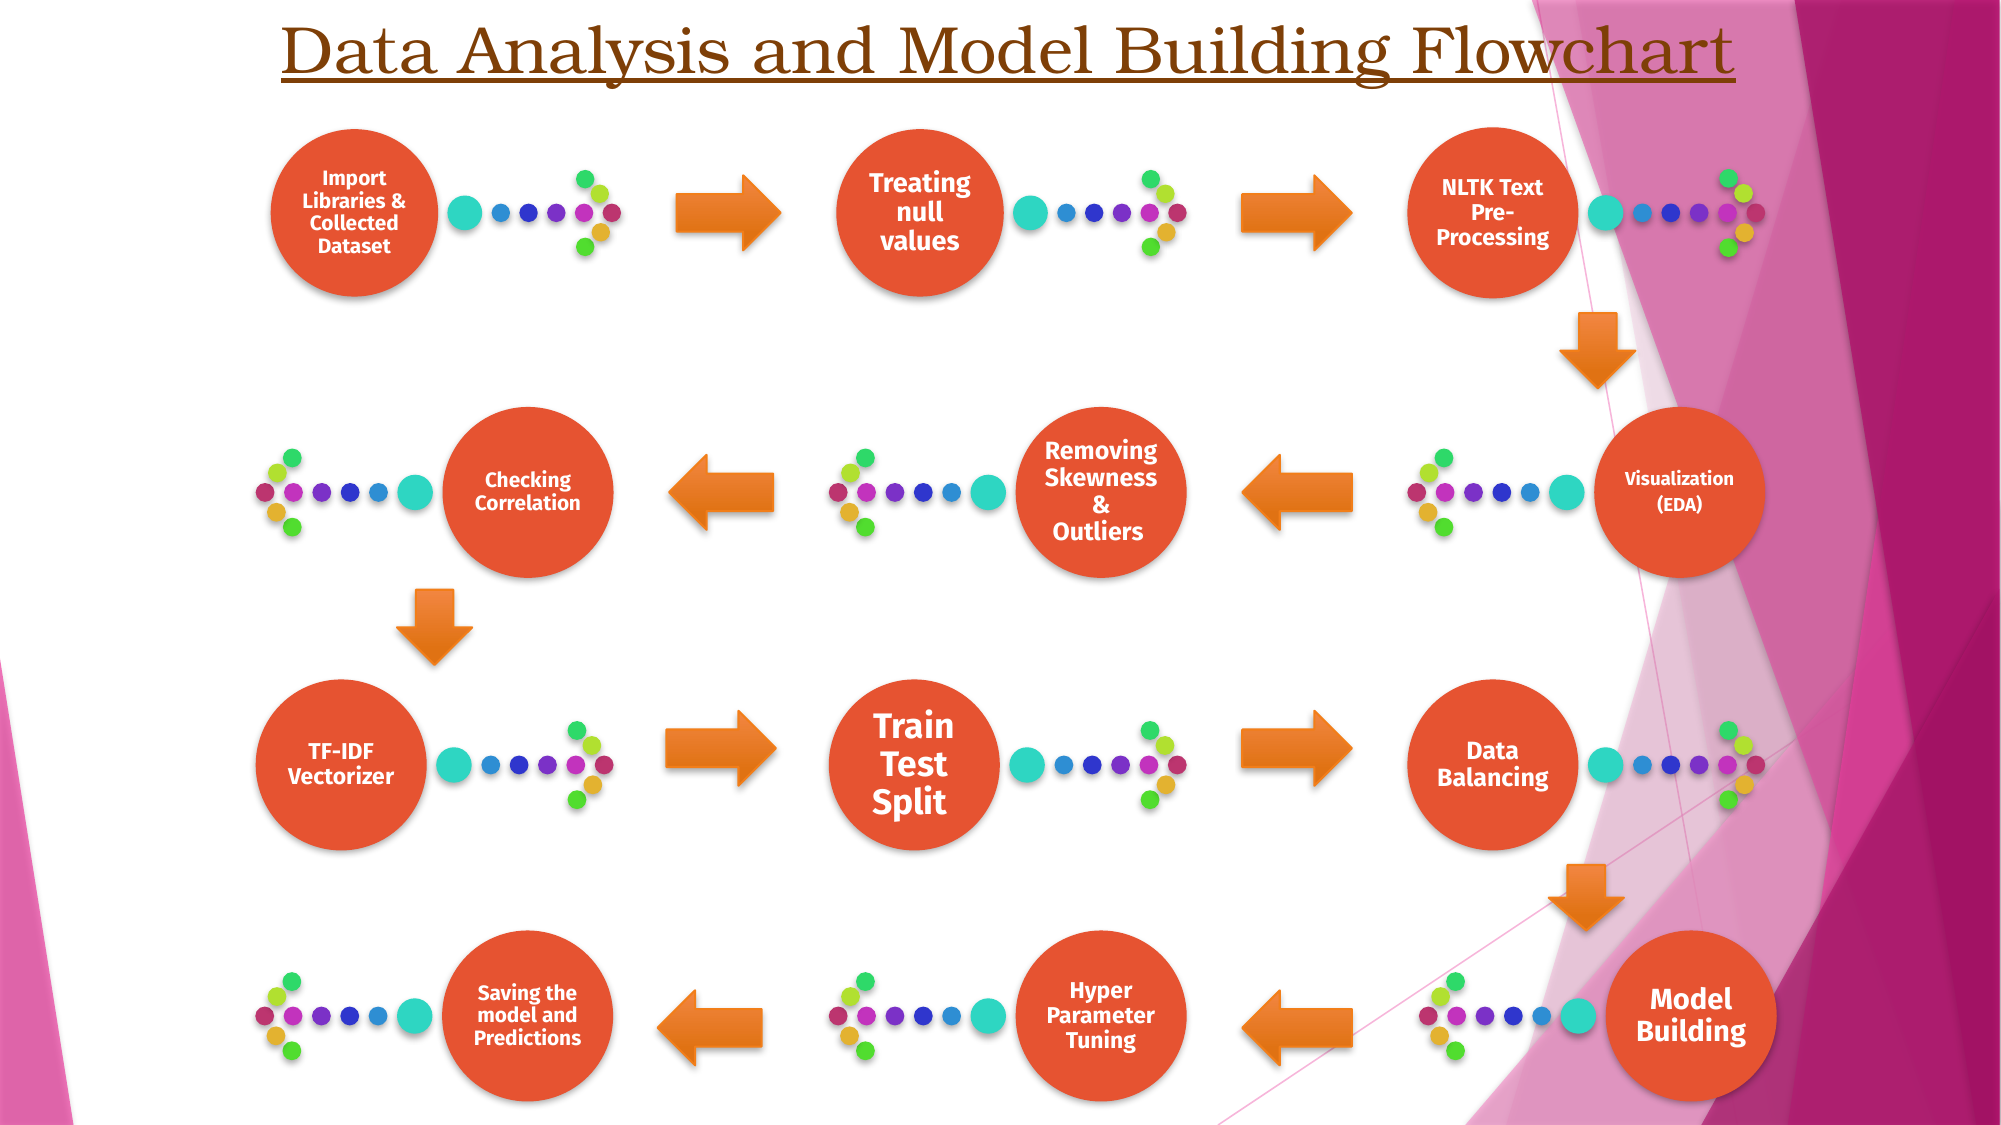

Data Analysis and Model Building Flowchart

Import Libraries & Collected Dataset
Treating null values
NLTK Text Pre-Processing

Checking Correlation
Removing Skewness & Outliers
Visualization
(EDA)

TF-IDF Vectorizer
Train Test Split
Data Balancing

Saving the model and Predictions
Hyper Parameter Tuning
Model Building